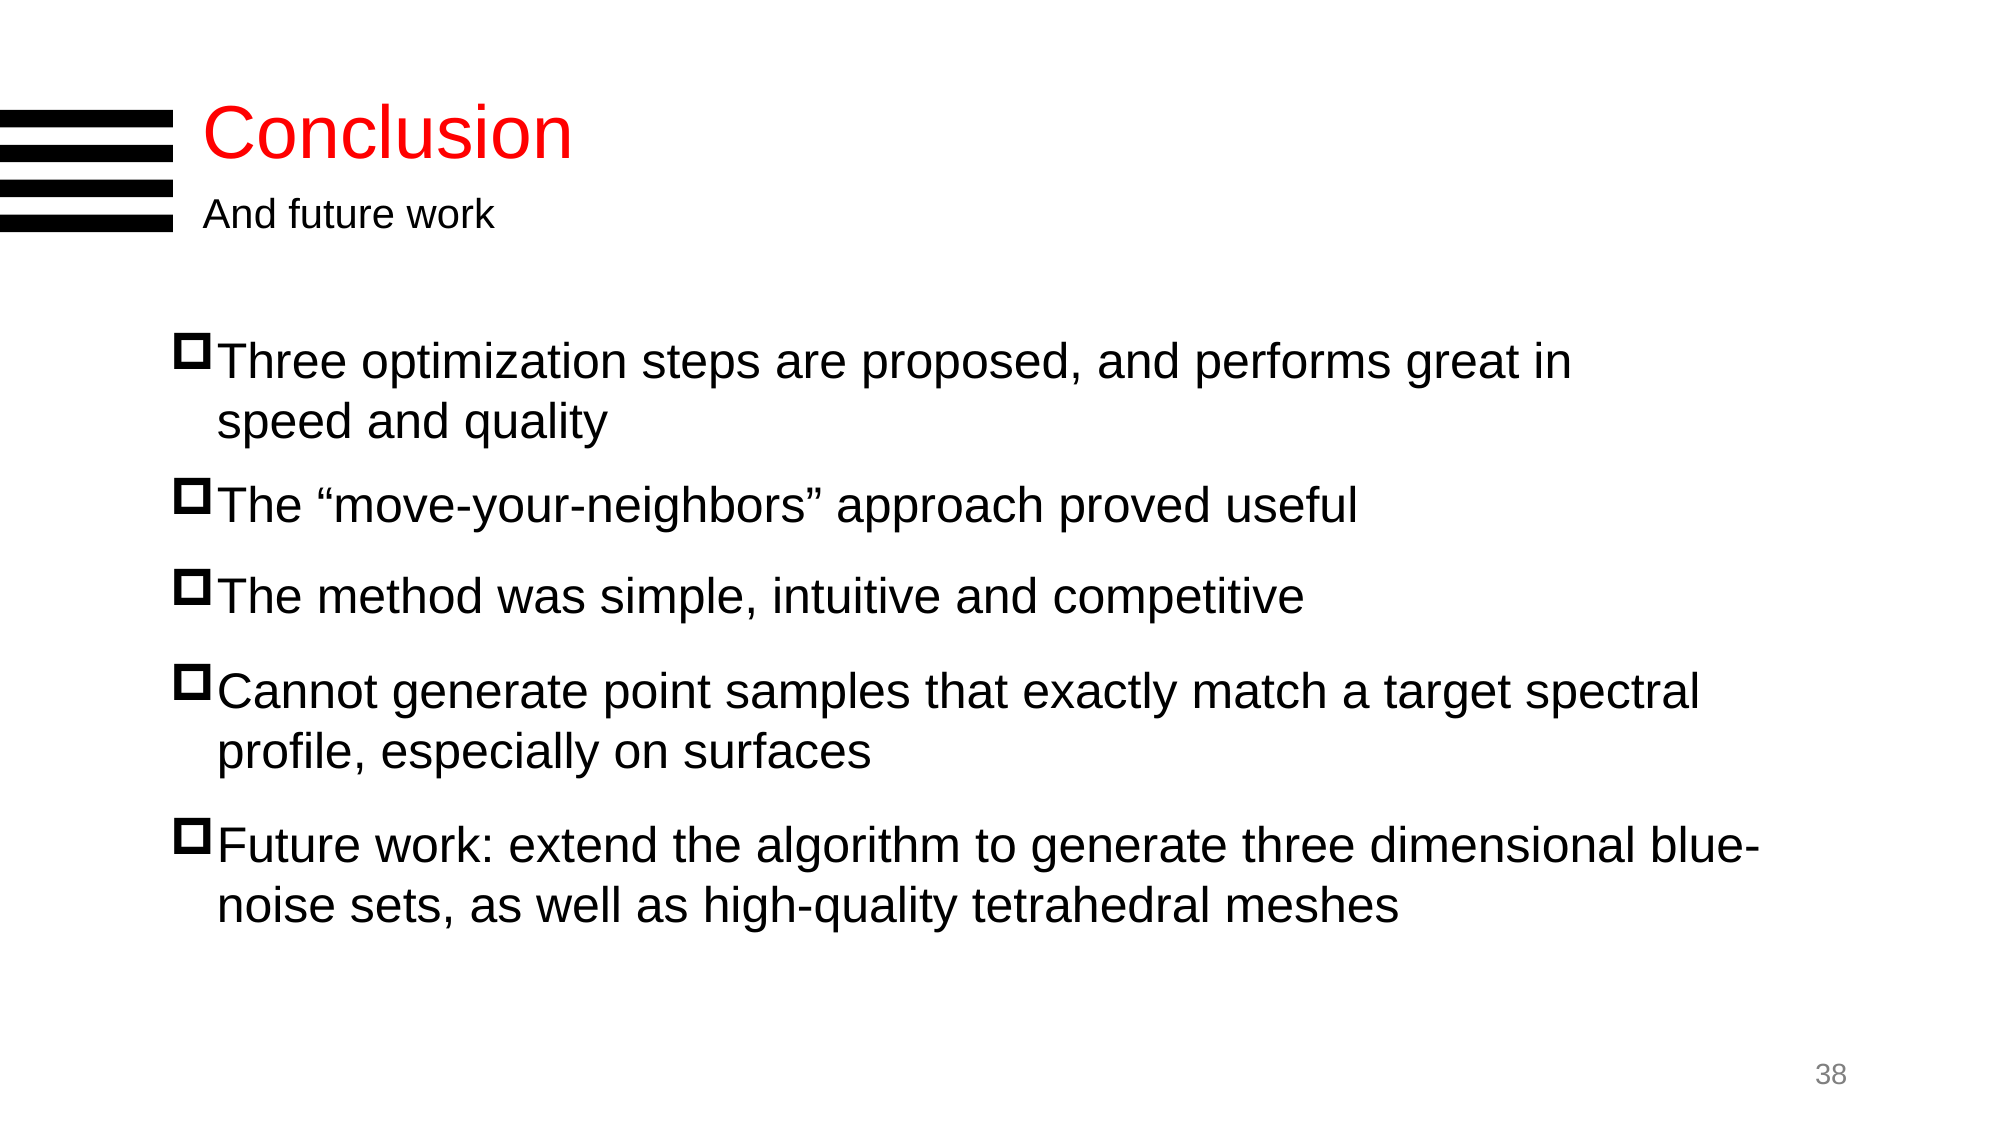

Conclusion

And future work
Three optimization steps are proposed, and performs great in speed and quality
The “move-your-neighbors” approach proved useful
The method was simple, intuitive and competitive
Cannot generate point samples that exactly match a target spectral profile, especially on surfaces
Future work: extend the algorithm to generate three dimensional blue-noise sets, as well as high-quality tetrahedral meshes
38